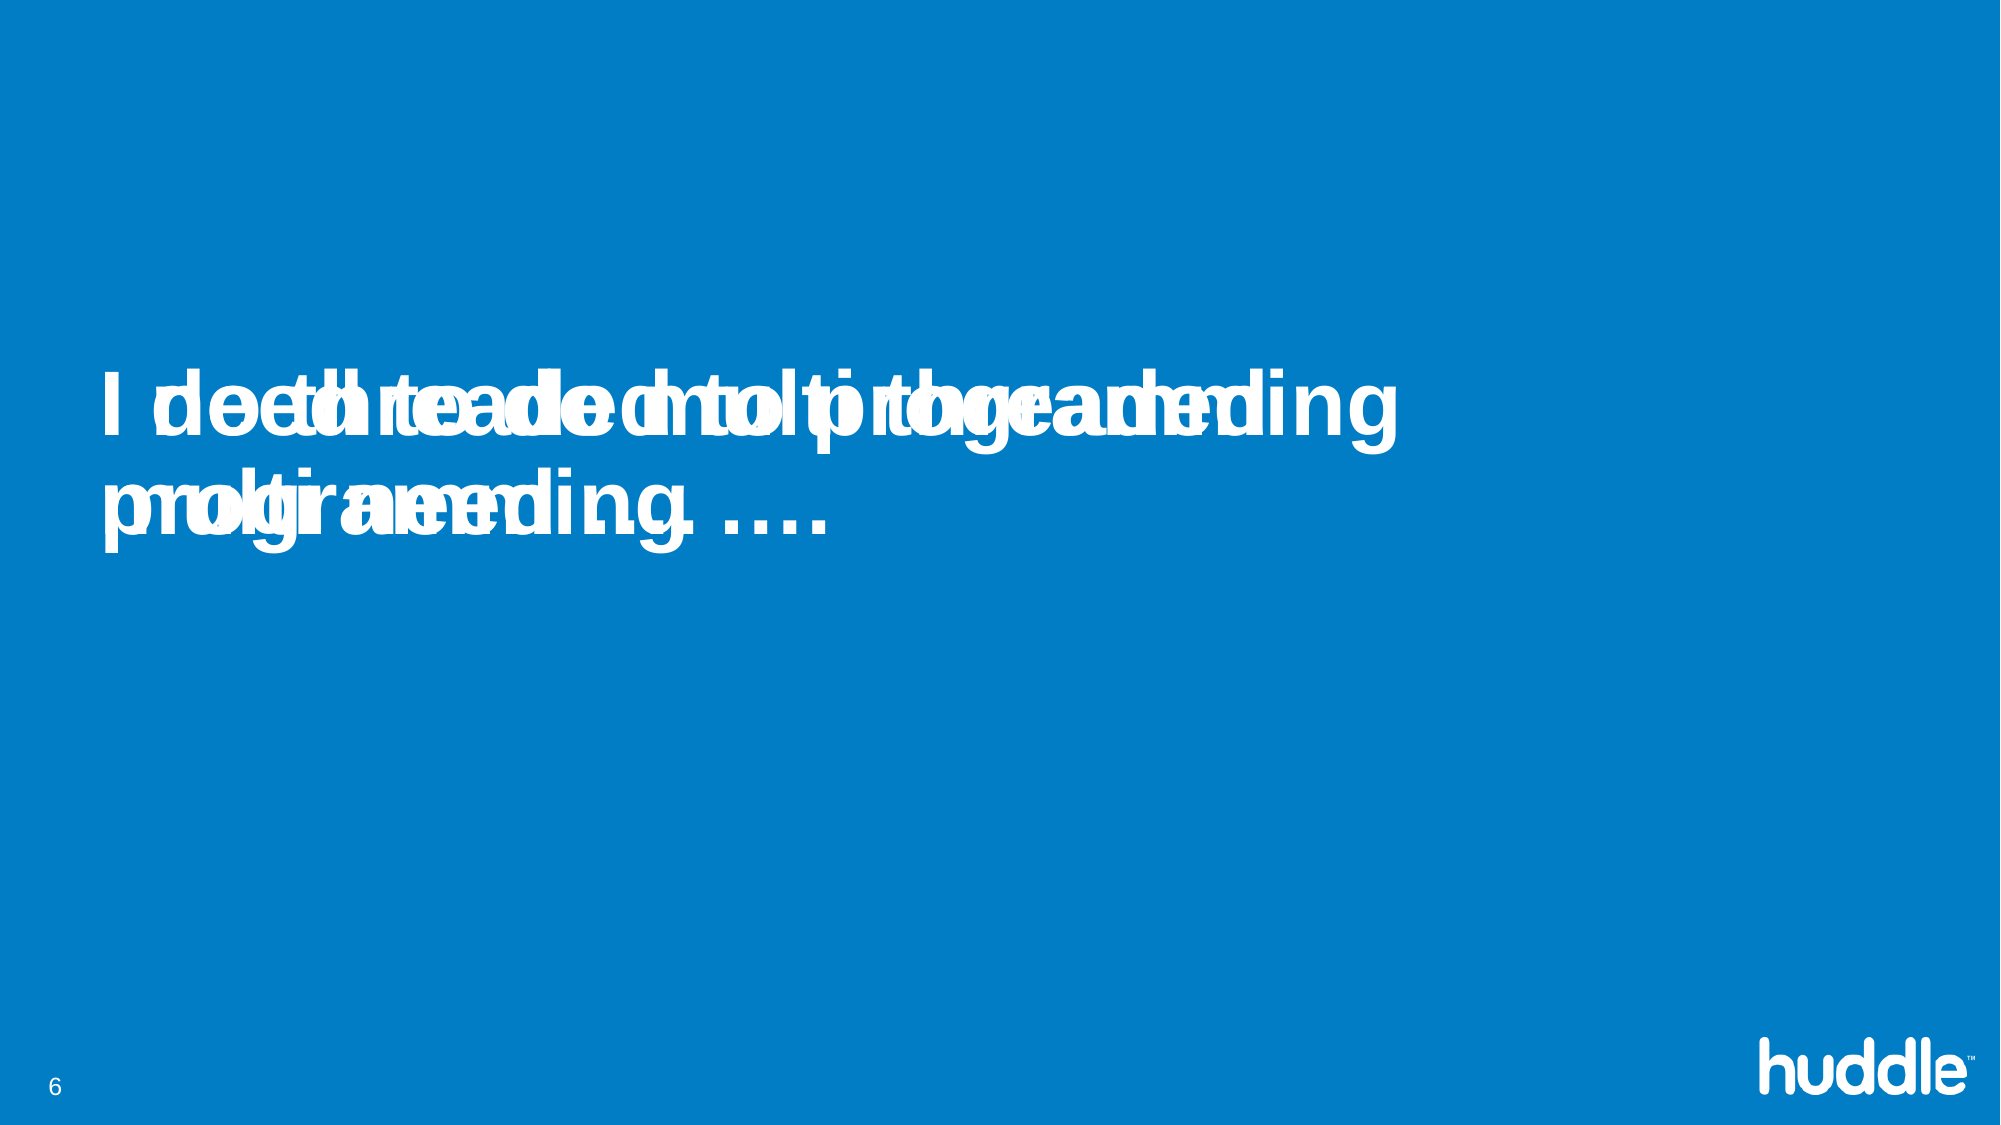

I do threaded to programming multi need ….
I need to do multi threaded programming ….